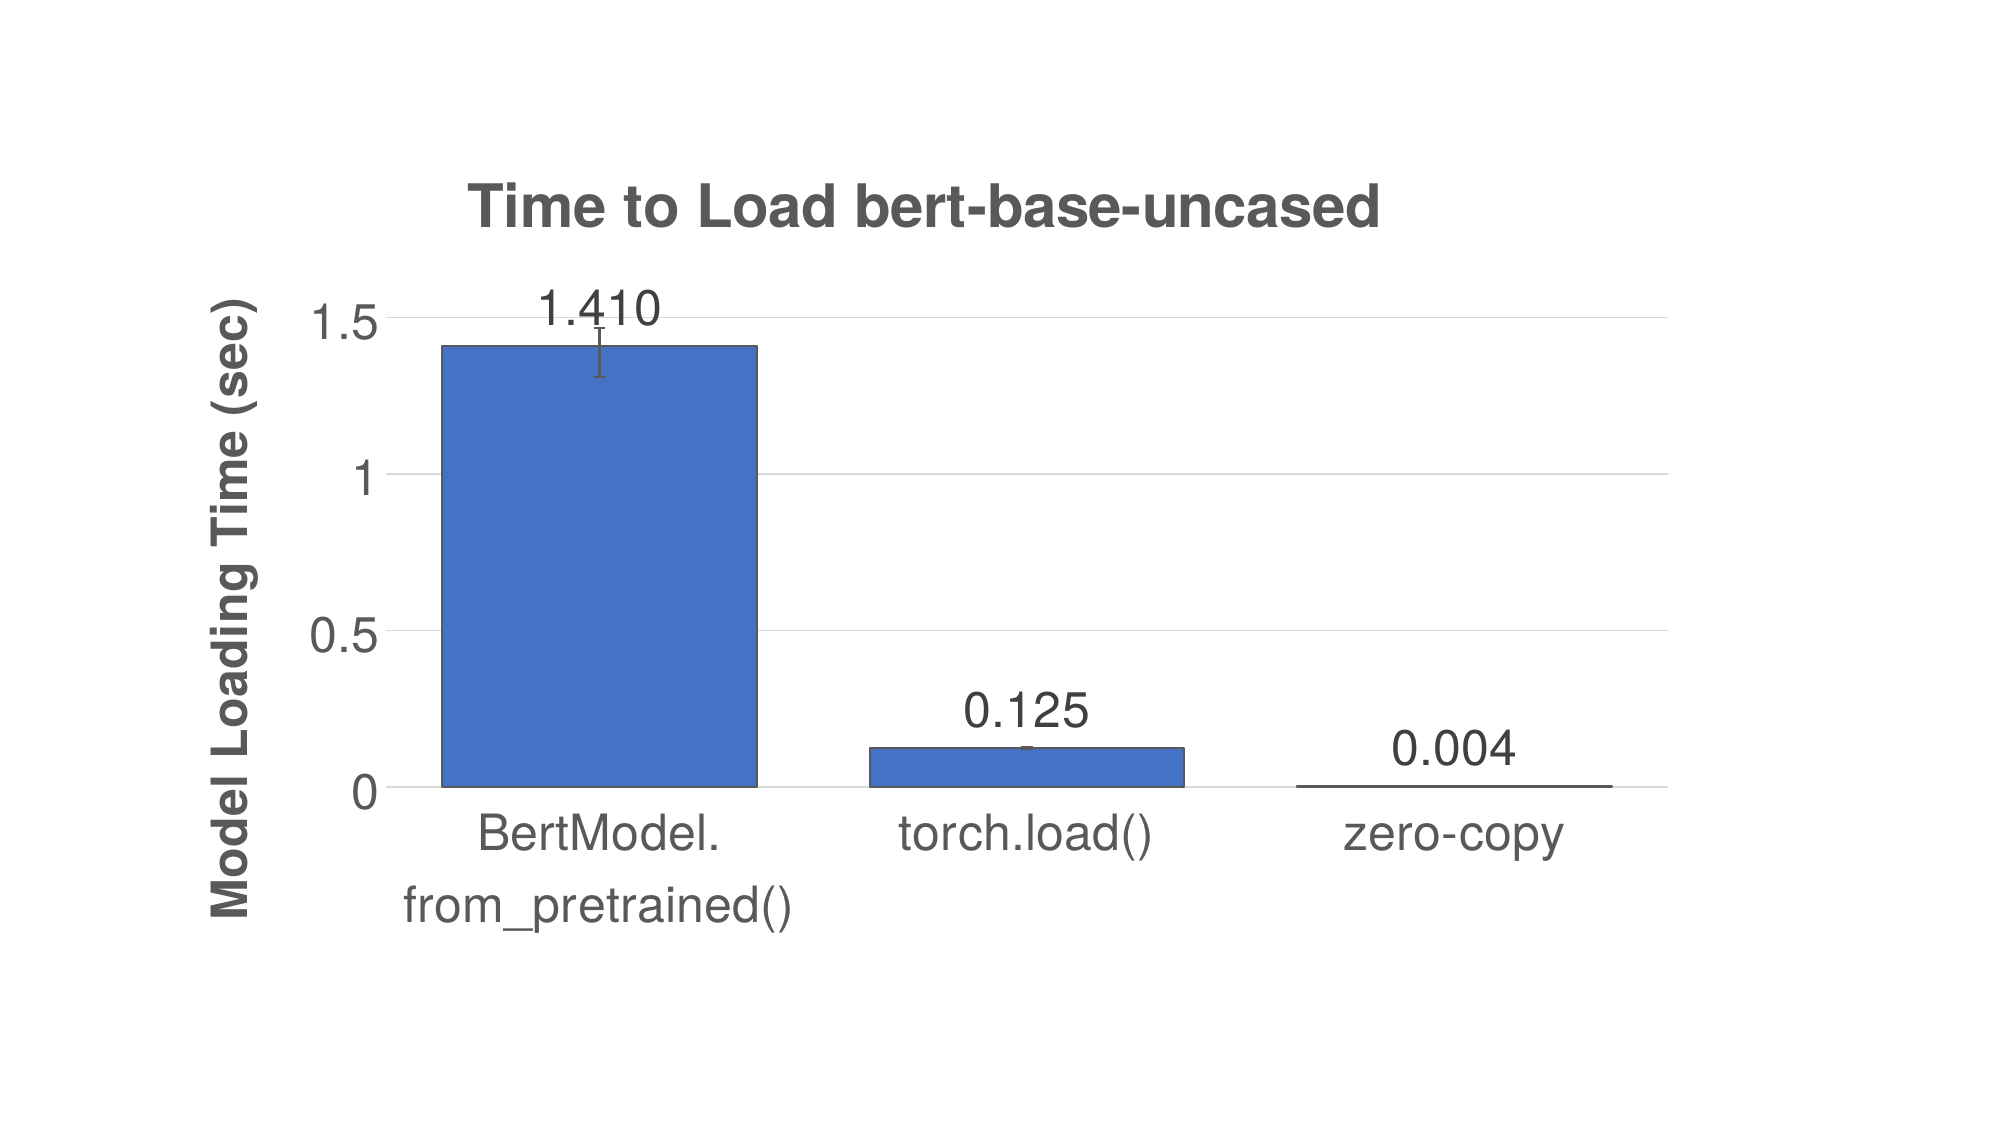

### Chart: Time to Load bert-base-uncased

| Category | Loading Time |
|---|---|
| BertModel.
from_pretrained() | 1.409654 |
| torch.load() | 0.125296 |
| zero-copy | 0.004158 |